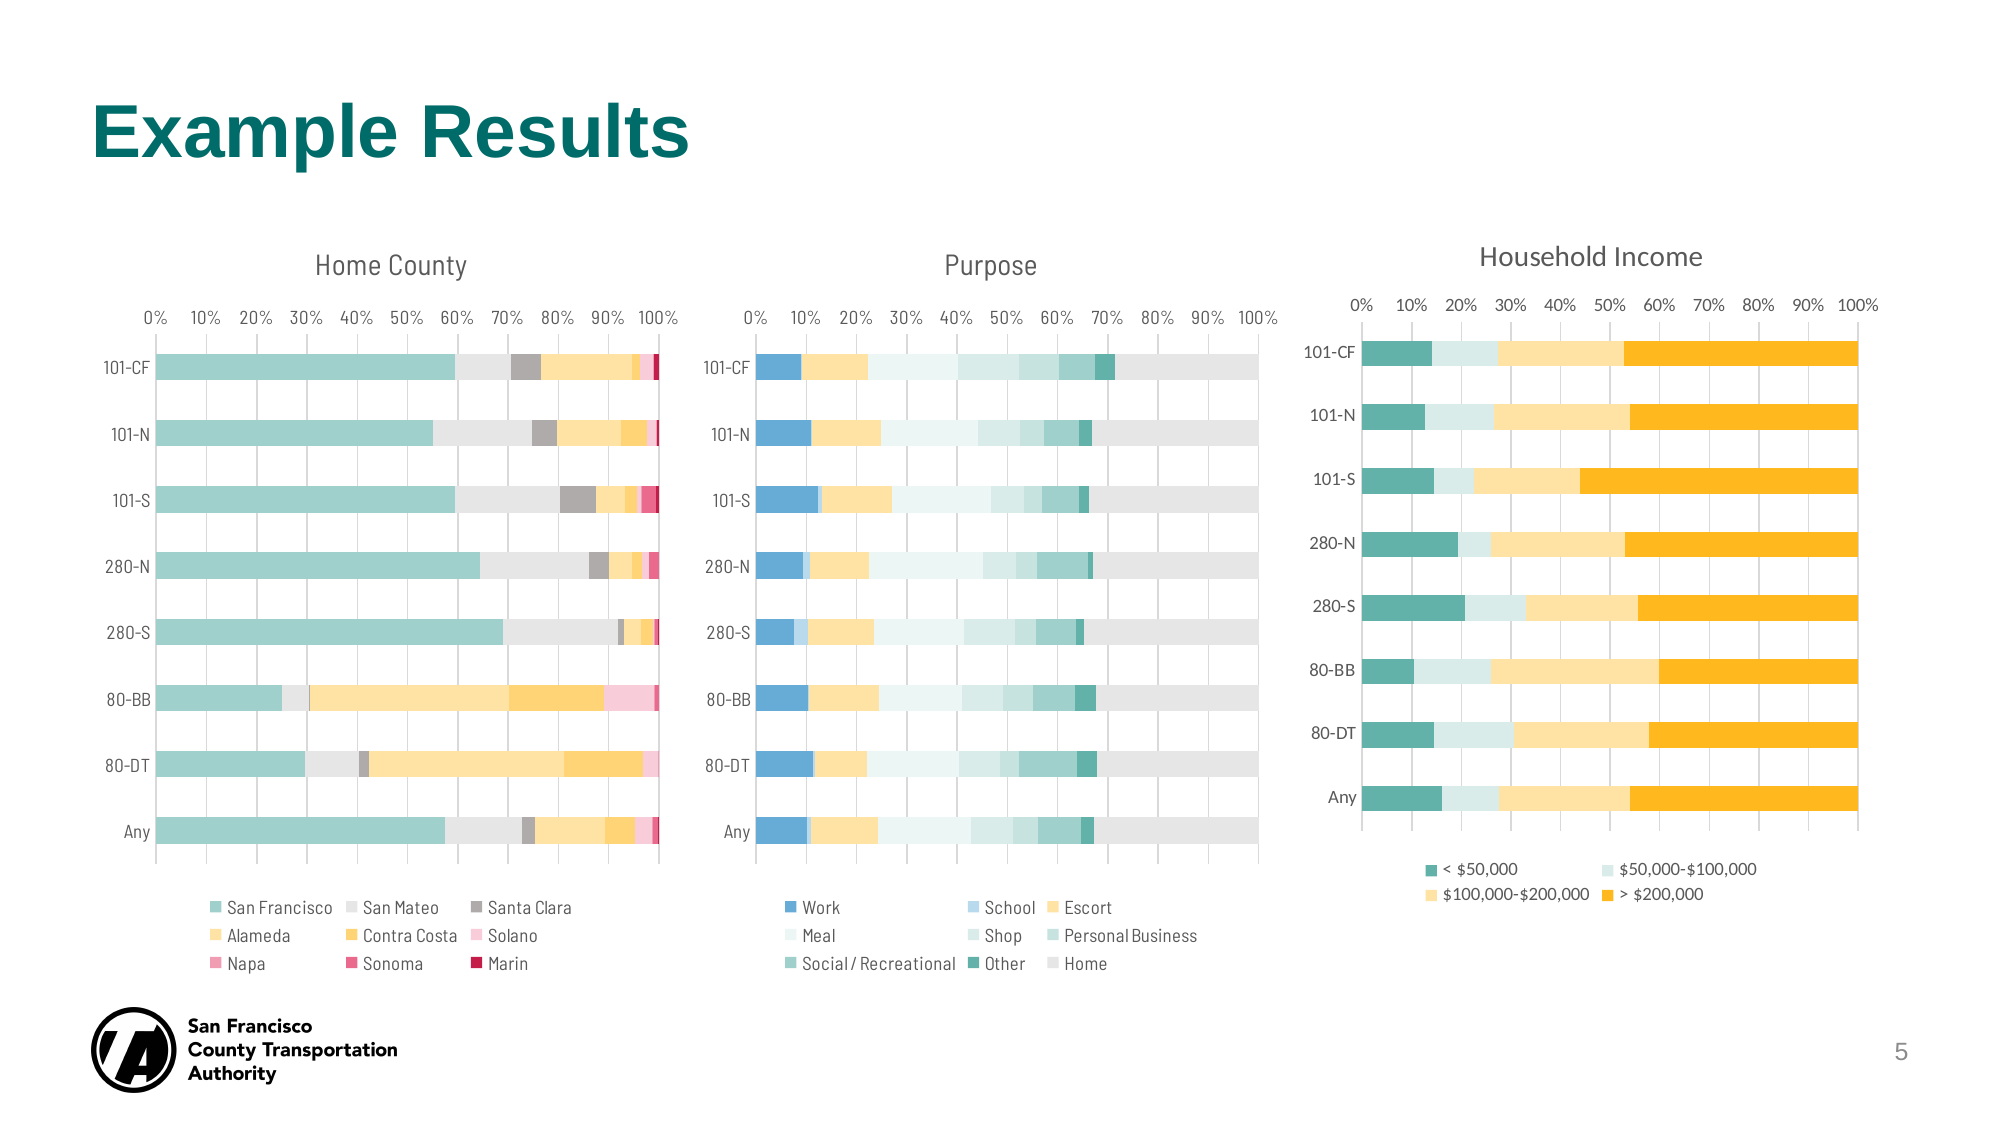

# Example Results

### Chart: Household Income

| Category | < $50,000 | $50,000-$100,000 | $100,000-$200,000 | > $200,000 |
|---|---|---|---|---|
| 101-CF | 0.140470409690831 | 0.13323664817390657 | 0.2547534965629855 | 0.47153944557227684 |
| 101-N | 0.12644561636451998 | 0.13967957753914761 | 0.2743745347754786 | 0.4595002713208538 |
| 101-S | 0.1448753334885216 | 0.08003754860638836 | 0.21427522230167834 | 0.5608118956034117 |
| 280-N | 0.19392554792871392 | 0.06672756878017025 | 0.2699828942083091 | 0.46936398908280674 |
| 280-S | 0.20720879000231324 | 0.12394845161437038 | 0.22542583544420178 | 0.4434169229391145 |
| 80-BB | 0.10491049500621741 | 0.15494393386354172 | 0.33836838519577367 | 0.4017771859344671 |
| 80-DT | 0.14442757528779426 | 0.1615618578611817 | 0.27174172242881756 | 0.4222688444222066 |
| Any | 0.1603361057346034 | 0.11503860044216685 | 0.2641860167373831 | 0.4604392770858466 |

### Chart: Home County

| Category | San Francisco | San Mateo | Santa Clara | Alameda | Contra Costa | Solano | Napa | Sonoma | Marin |
|---|---|---|---|---|---|---|---|---|---|
| 101-CF | 0.5937017169575303 | 0.11260781862164991 | 0.05892189327702095 | 0.18063150614928739 | 0.0156984413805159 | 0.02760858299565436 | 0.0018584811481888082 | 0.0 | 0.008971559470152532 |
| 101-N | 0.5506822592806567 | 0.1971463005333129 | 0.0502583734200332 | 0.12678434540389016 | 0.05085126134652571 | 0.018363856529550648 | 0.0017040219688698845 | 0.0 | 0.004209581517160731 |
| 101-S | 0.5934486660219107 | 0.20958181796122258 | 0.07145530534296317 | 0.0583490363437986 | 0.024421027594076897 | 0.006750702293680618 | 0.002109821464554506 | 0.027605968845402517 | 0.006277654132390565 |
| 280-N | 0.6432215535139864 | 0.21813603850467855 | 0.03878242419701384 | 0.046267256199442434 | 0.020783174771044584 | 0.012556025923441834 | 0.0014514724839643379 | 0.018802054406428213 | 0.0 |
| 280-S | 0.6890630195889909 | 0.23020217041335303 | 0.010743406088791867 | 0.03362694414456248 | 0.025098909846357507 | 0.001937430048028668 | 0.0012317789570554397 | 0.006313301810106337 | 0.001783039102753674 |
| 80-BB | 0.2492362710370922 | 0.054400020267547464 | 0.0021901278534278883 | 0.39641560673291437 | 0.1894192178636758 | 0.09823494743986085 | 0.0018565571562131696 | 0.00824725164926825 | 0.0 |
| 80-DT | 0.2965573344952187 | 0.10652036249982166 | 0.019788785721855853 | 0.3874883886457442 | 0.1572591901992376 | 0.03047834068435344 | 0.0019075977537685192 | 0.0 | 0.0 |
| Any | 0.5739022961927037 | 0.15289897094132565 | 0.027082403108877717 | 0.13855273049765518 | 0.05939535935669516 | 0.03516371241608469 | 0.0013254351980659532 | 0.009560896173402115 | 0.00211819611518998 |

### Chart: Purpose

| Category | Work | School | Escort | Meal | Shop | Personal Business | Social / Recreational | Other | Home |
|---|---|---|---|---|---|---|---|---|---|
| 101-CF | 0.08922842361882073 | 0.0015080458981741763 | 0.13123484250984854 | 0.17879221942096313 | 0.12261178312546937 | 0.07840339661802151 | 0.07177028449116571 | 0.03991891211435432 | 0.2865320922031823 |
| 101-N | 0.10850784327741529 | 0.002874616044145017 | 0.13707344849131087 | 0.1936384012596358 | 0.0838414711271262 | 0.046294197737700694 | 0.06936785838728289 | 0.02726930448991886 | 0.3311328591854645 |
| 101-S | 0.12318885440633541 | 0.00675738167458779 | 0.1406188991687752 | 0.19591431727481864 | 0.06607469455441045 | 0.03565656965265724 | 0.07340583903275043 | 0.02134828304486074 | 0.33703516119080407 |
| 280-N | 0.09362324879083106 | 0.014031655868055501 | 0.11693511241706397 | 0.226516112735455 | 0.0660551737582434 | 0.04231757505803418 | 0.10056216491895698 | 0.009266901056044469 | 0.3306920553973154 |
| 280-S | 0.07553483365745423 | 0.02822875460903674 | 0.13153274584551347 | 0.1773823969339509 | 0.10159392074163738 | 0.04200256394613869 | 0.08058186405703022 | 0.015255672233829343 | 0.347887247975409 |
| 80-BB | 0.10223062999143792 | 0.003163070976803959 | 0.13921003187948033 | 0.16589462801739613 | 0.07976696272897824 | 0.06134408969145548 | 0.08329864964092187 | 0.041744199532329794 | 0.32334773754119617 |
| 80-DT | 0.11218684800086359 | 0.004001171697412428 | 0.10408413639811058 | 0.1826102607383883 | 0.08146840128729037 | 0.03844068194915794 | 0.11611250339483624 | 0.039201951631517684 | 0.321894044902423 |
| Any | 0.10011767489737529 | 0.009502678509366433 | 0.13234542952922357 | 0.18545258343056606 | 0.083410547447146 | 0.050797883941109255 | 0.0856184546324415 | 0.02542027730345191 | 0.3273344703093201 |
5